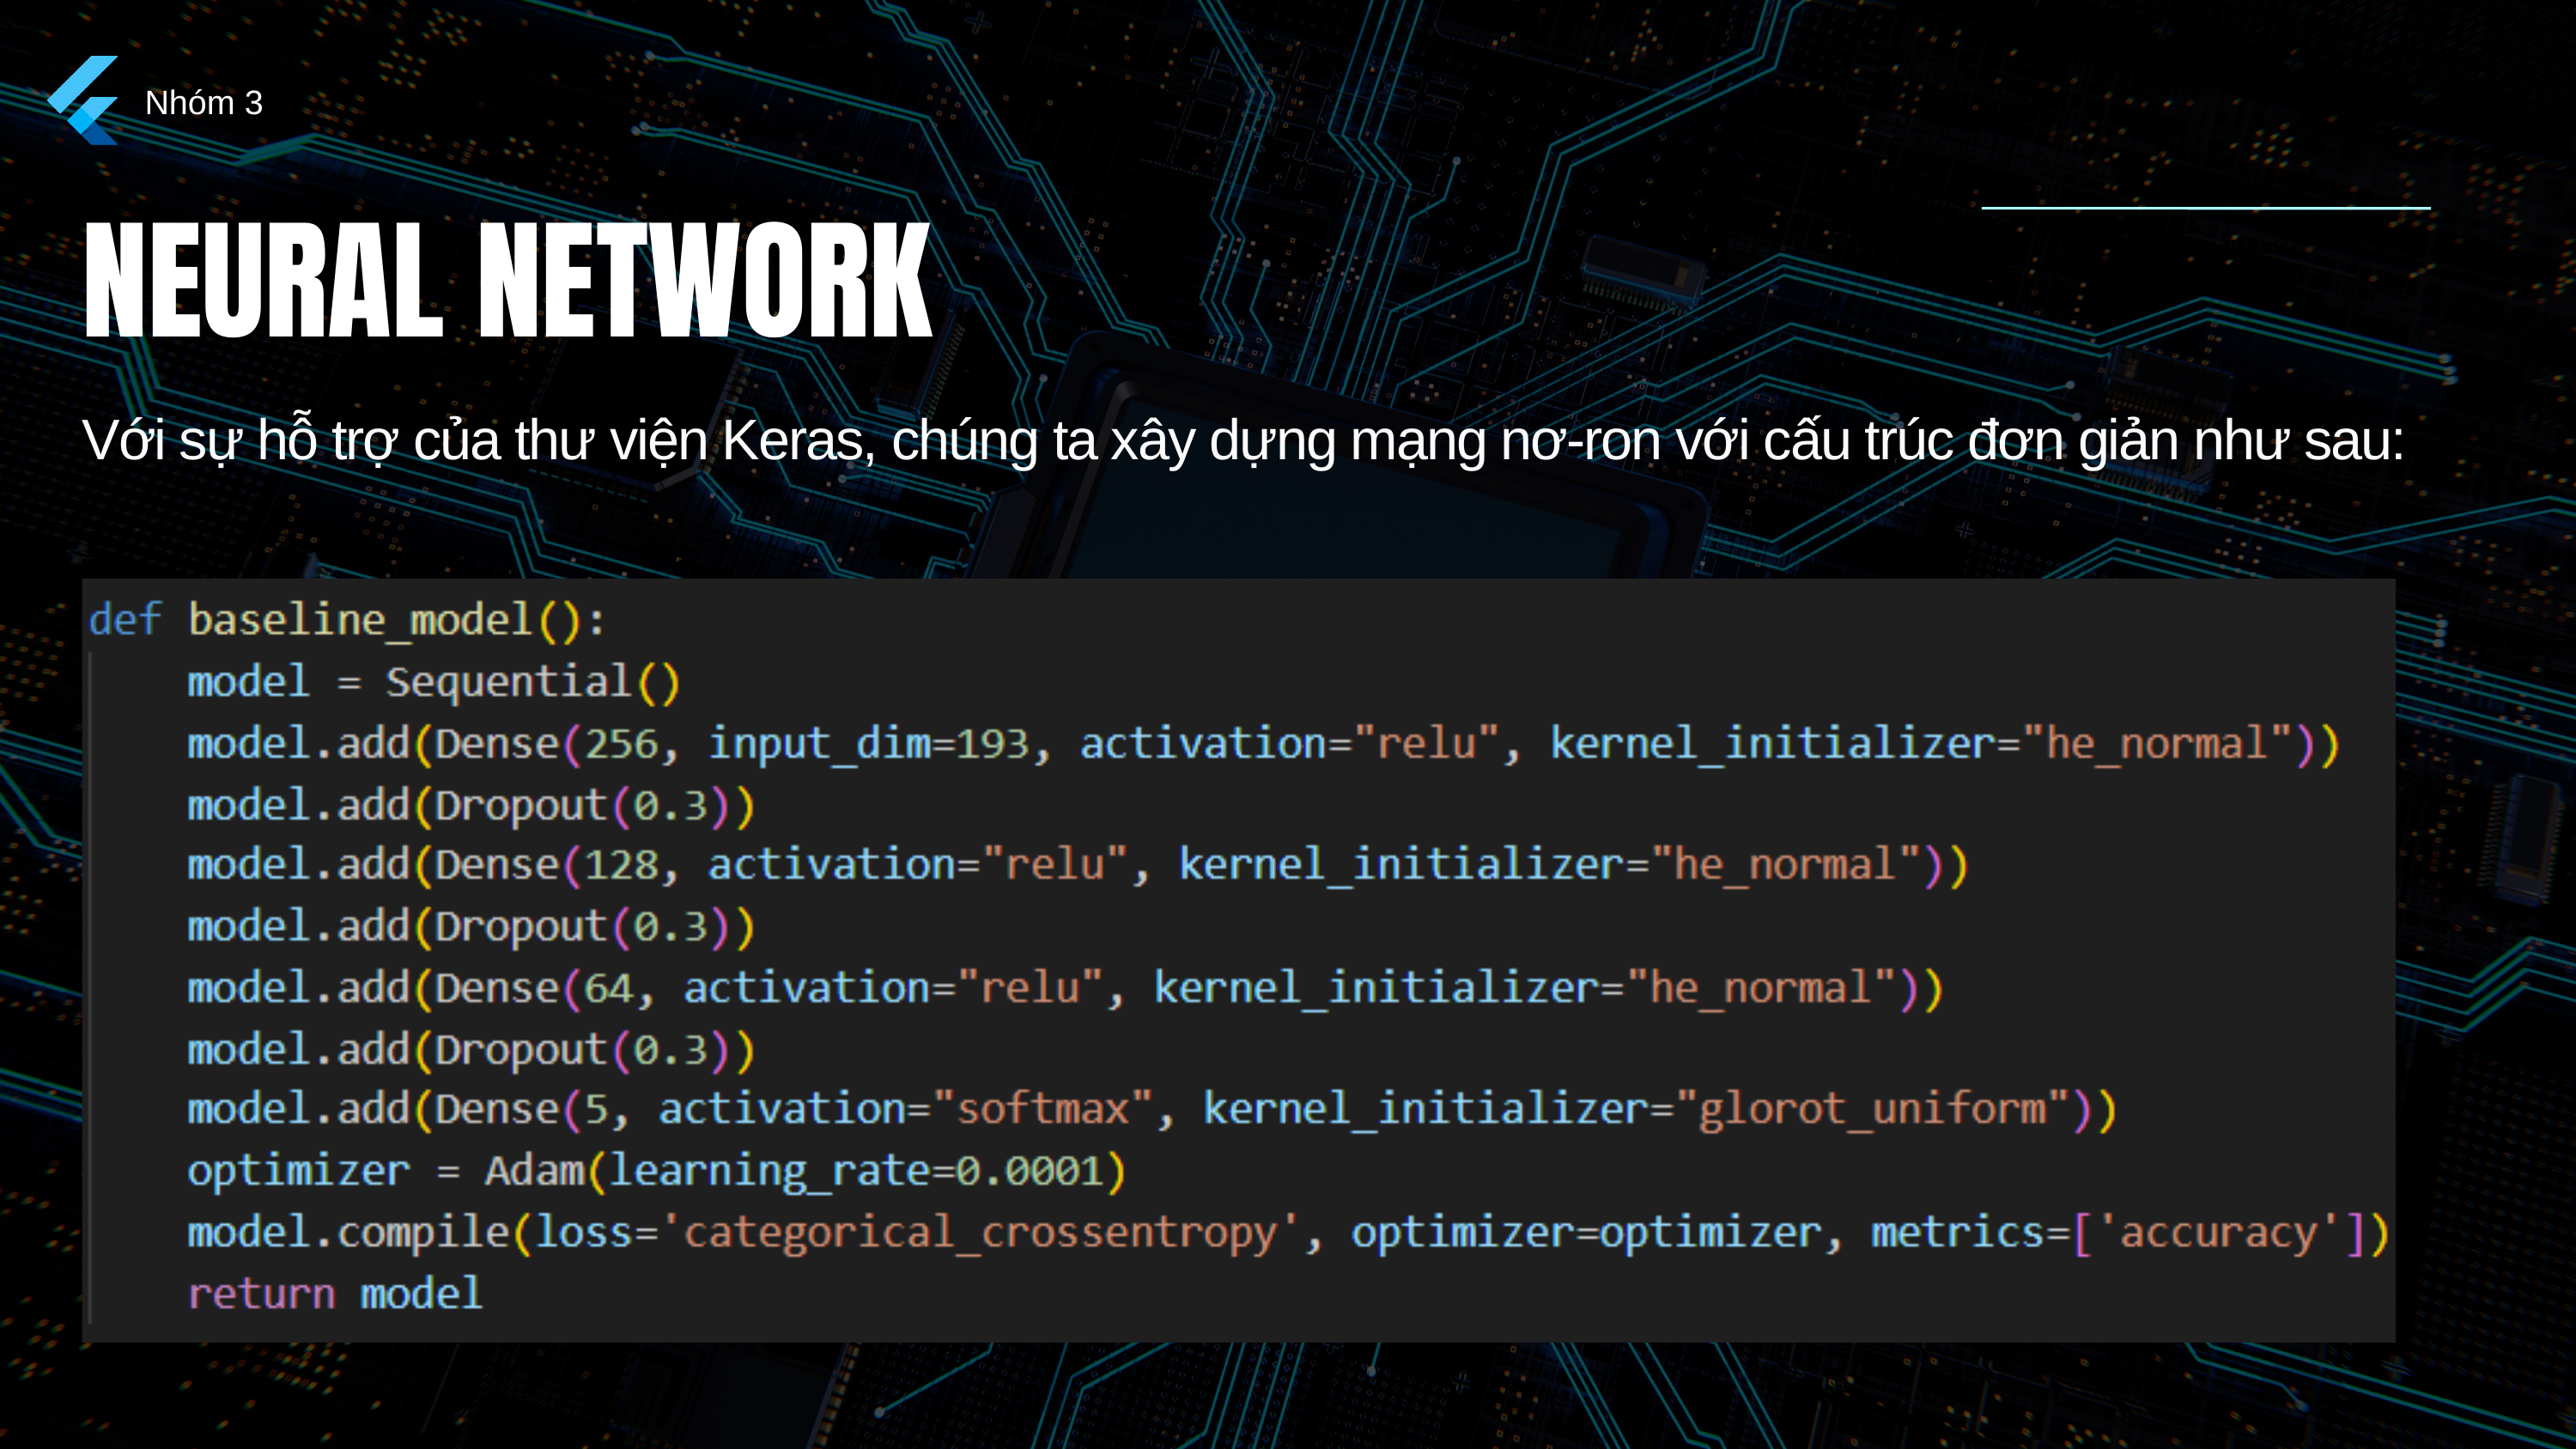

Nhóm 3

NEURAL NETWORK

Với sự hỗ trợ của thư viện Keras, chúng ta xây dựng mạng nơ-ron với cấu trúc đơn giản như sau: